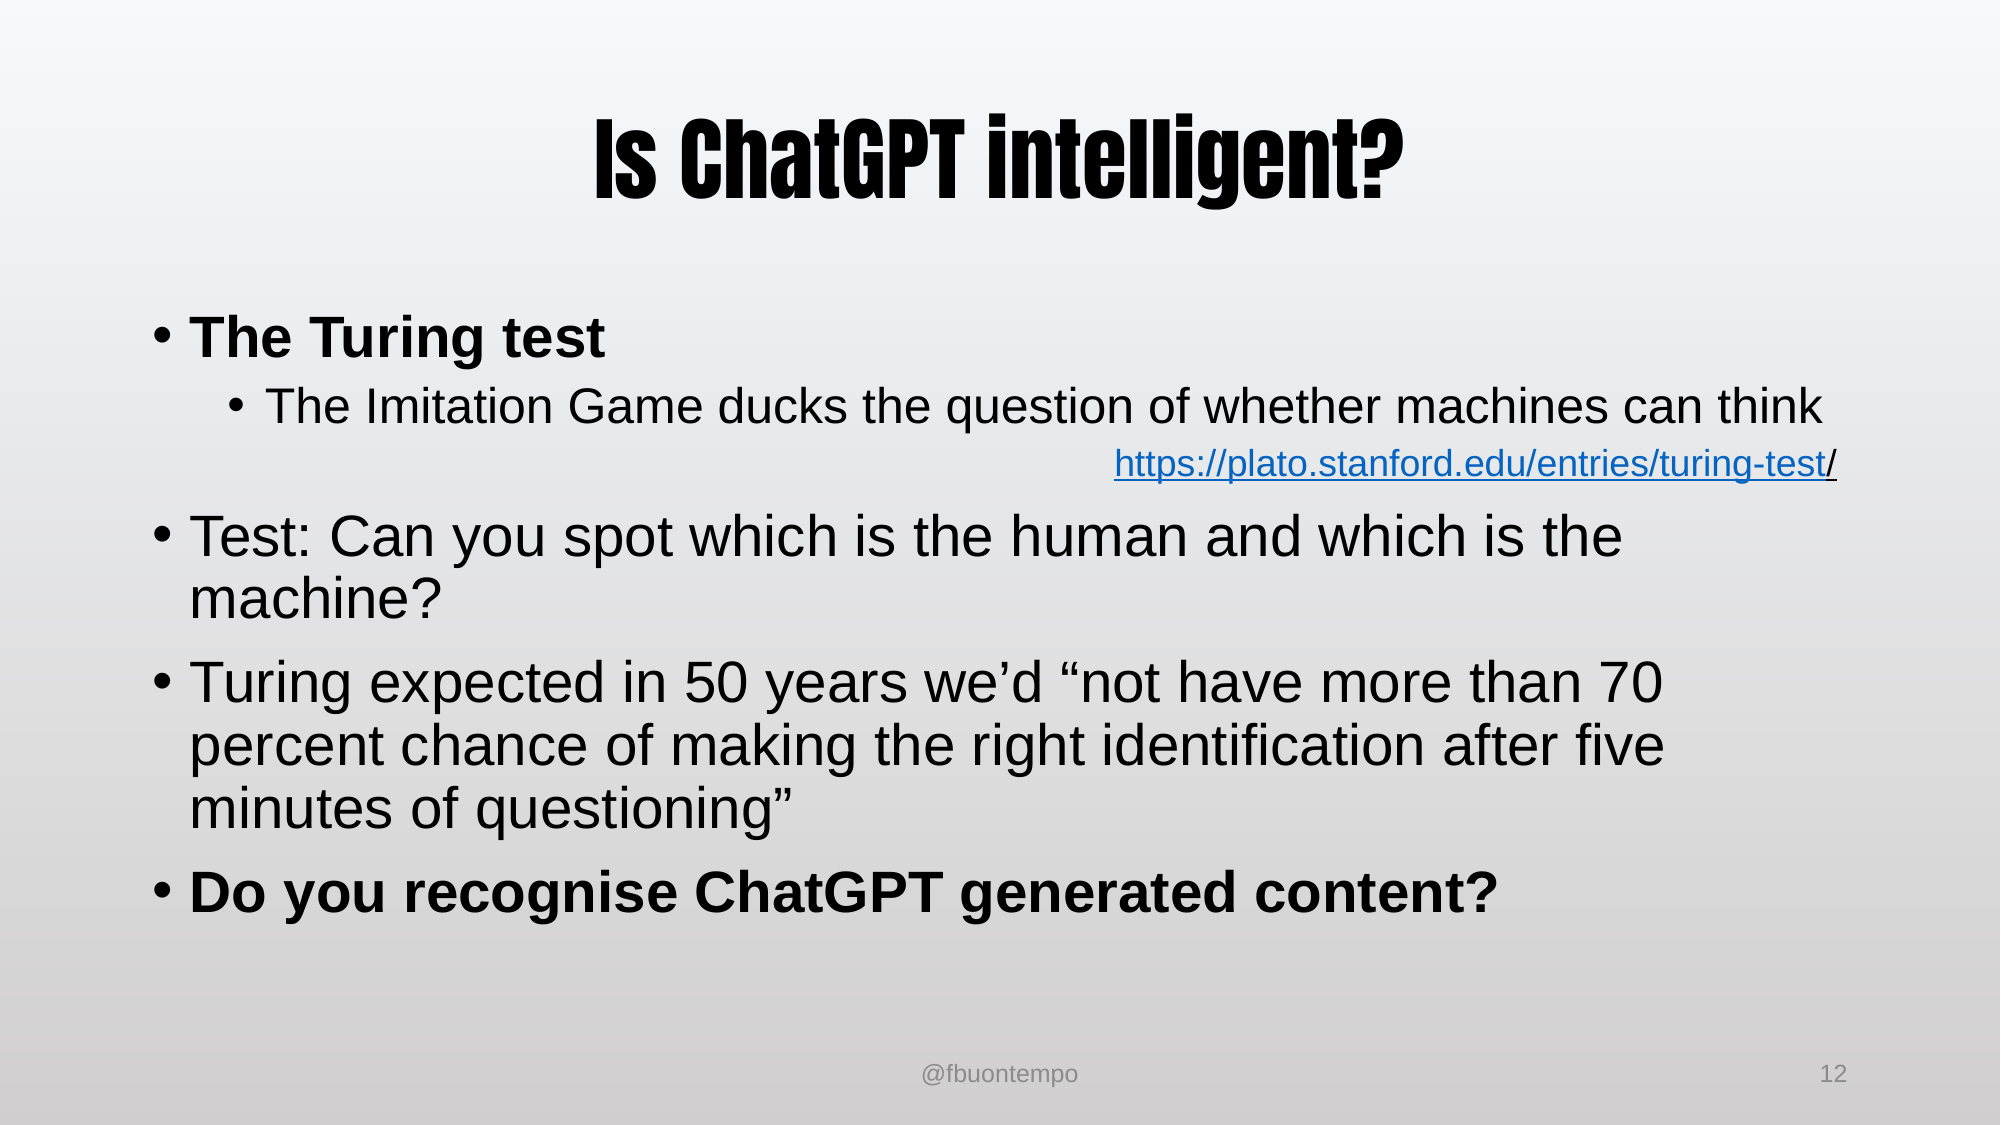

# Is ChatGPT intelligent?
The Turing test
The Imitation Game ducks the question of whether machines can think
https://plato.stanford.edu/entries/turing-test/
Test: Can you spot which is the human and which is the machine?
Turing expected in 50 years we’d “not have more than 70 percent chance of making the right identification after five minutes of questioning”
Do you recognise ChatGPT generated content?
@fbuontempo
12